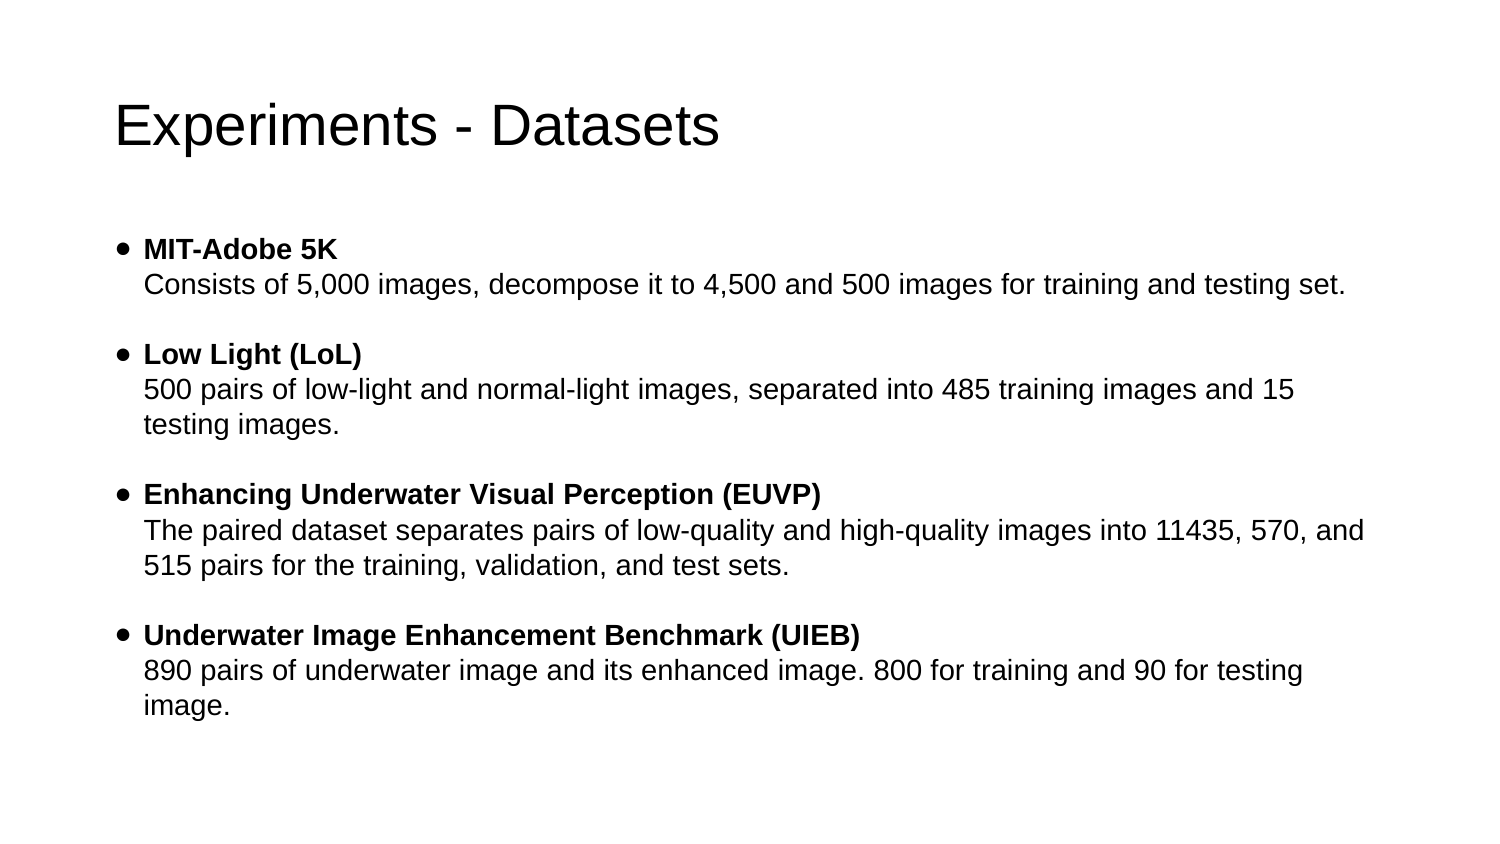

# Experiments - Datasets
MIT-Adobe 5K
Consists of 5,000 images, decompose it to 4,500 and 500 images for training and testing set.

Low Light (LoL)
500 pairs of low-light and normal-light images, separated into 485 training images and 15 testing images.

Enhancing Underwater Visual Perception (EUVP)
The paired dataset separates pairs of low-quality and high-quality images into 11435, 570, and 515 pairs for the training, validation, and test sets.

Underwater Image Enhancement Benchmark (UIEB)
890 pairs of underwater image and its enhanced image. 800 for training and 90 for testing image.